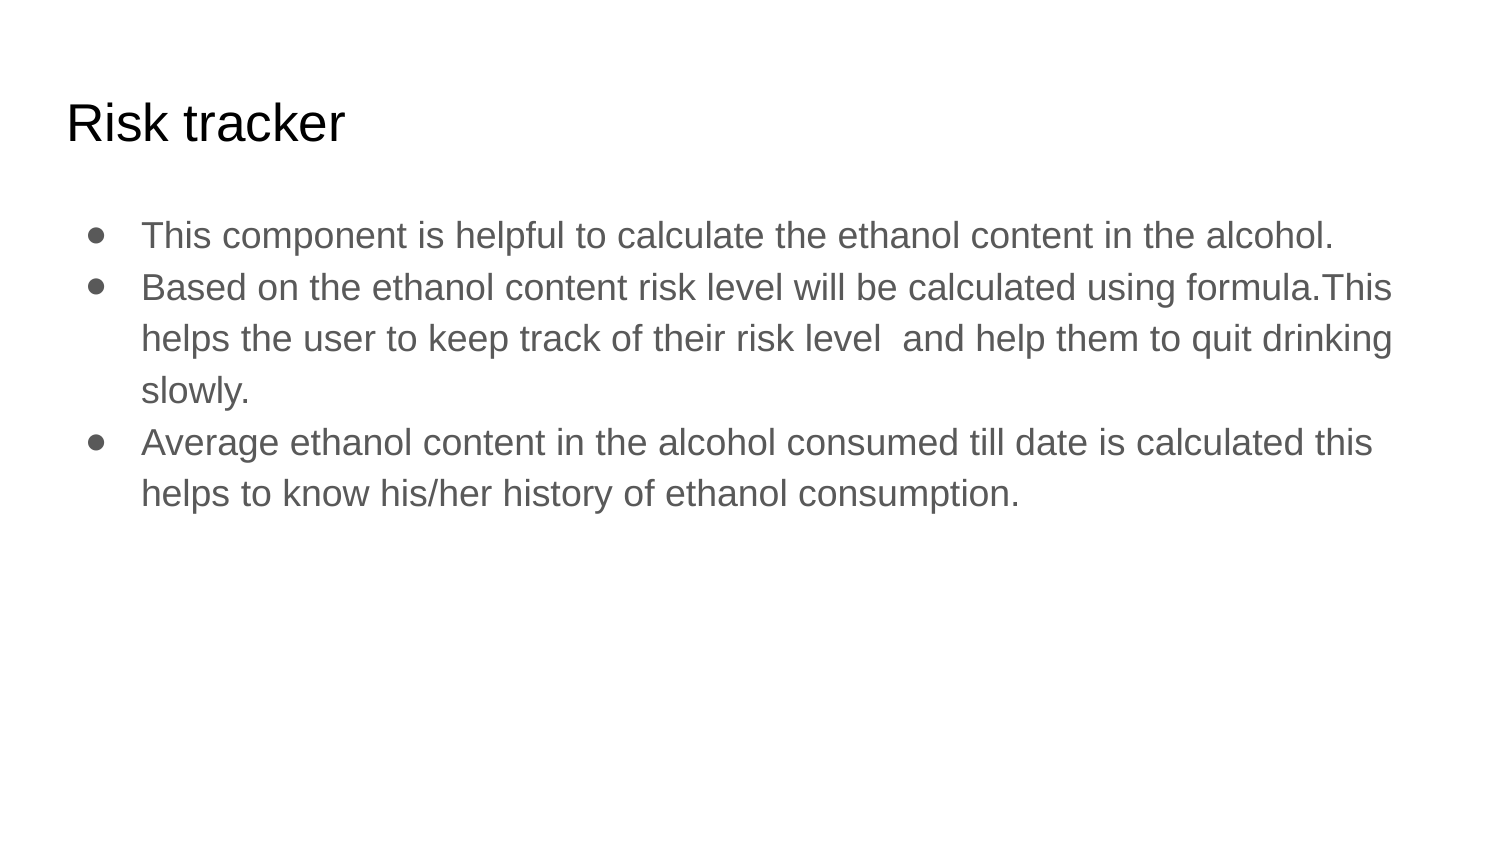

# Risk tracker
This component is helpful to calculate the ethanol content in the alcohol.
Based on the ethanol content risk level will be calculated using formula.This helps the user to keep track of their risk level  and help them to quit drinking slowly.
Average ethanol content in the alcohol consumed till date is calculated this helps to know his/her history of ethanol consumption.